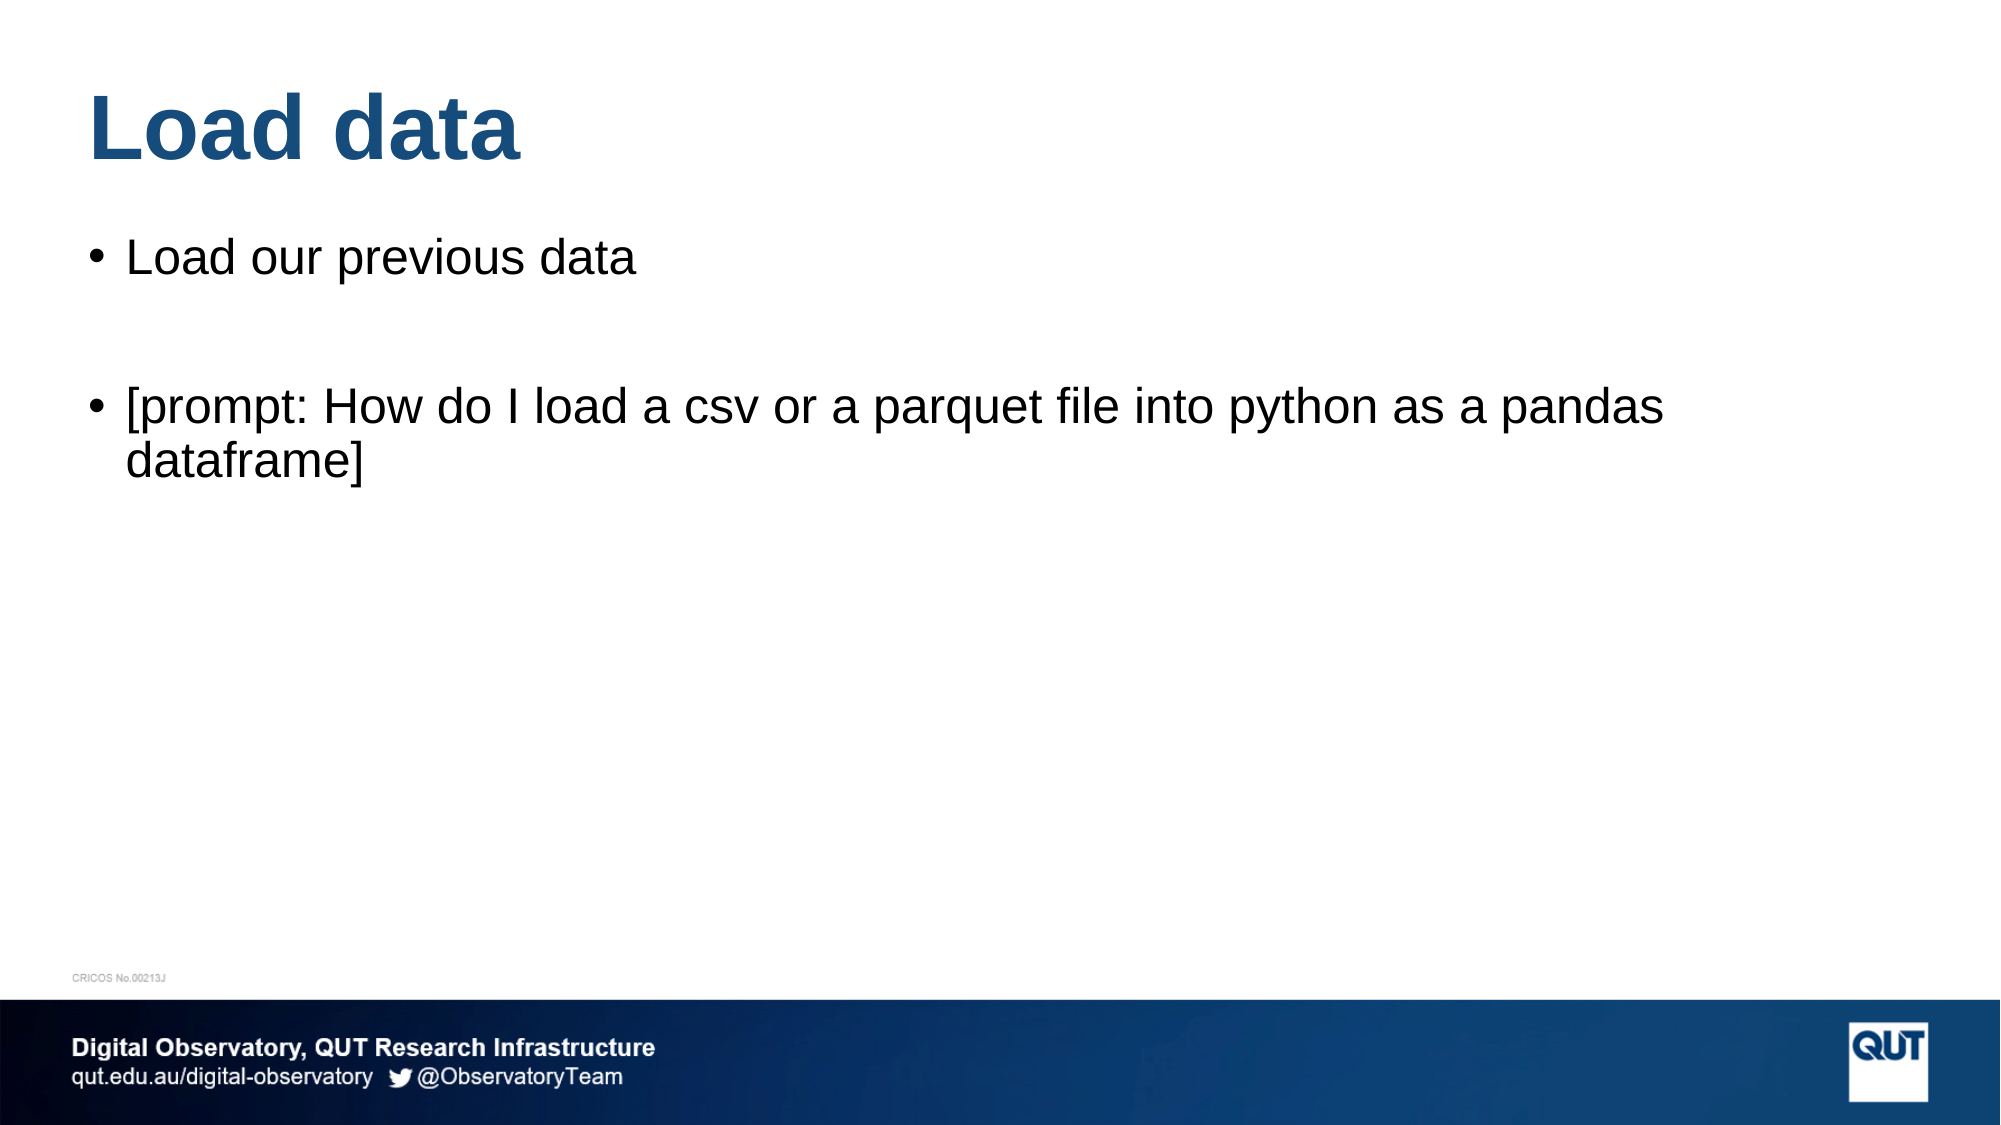

# Load data
Load our previous data

[prompt: How do I load a csv or a parquet file into python as a pandas dataframe]